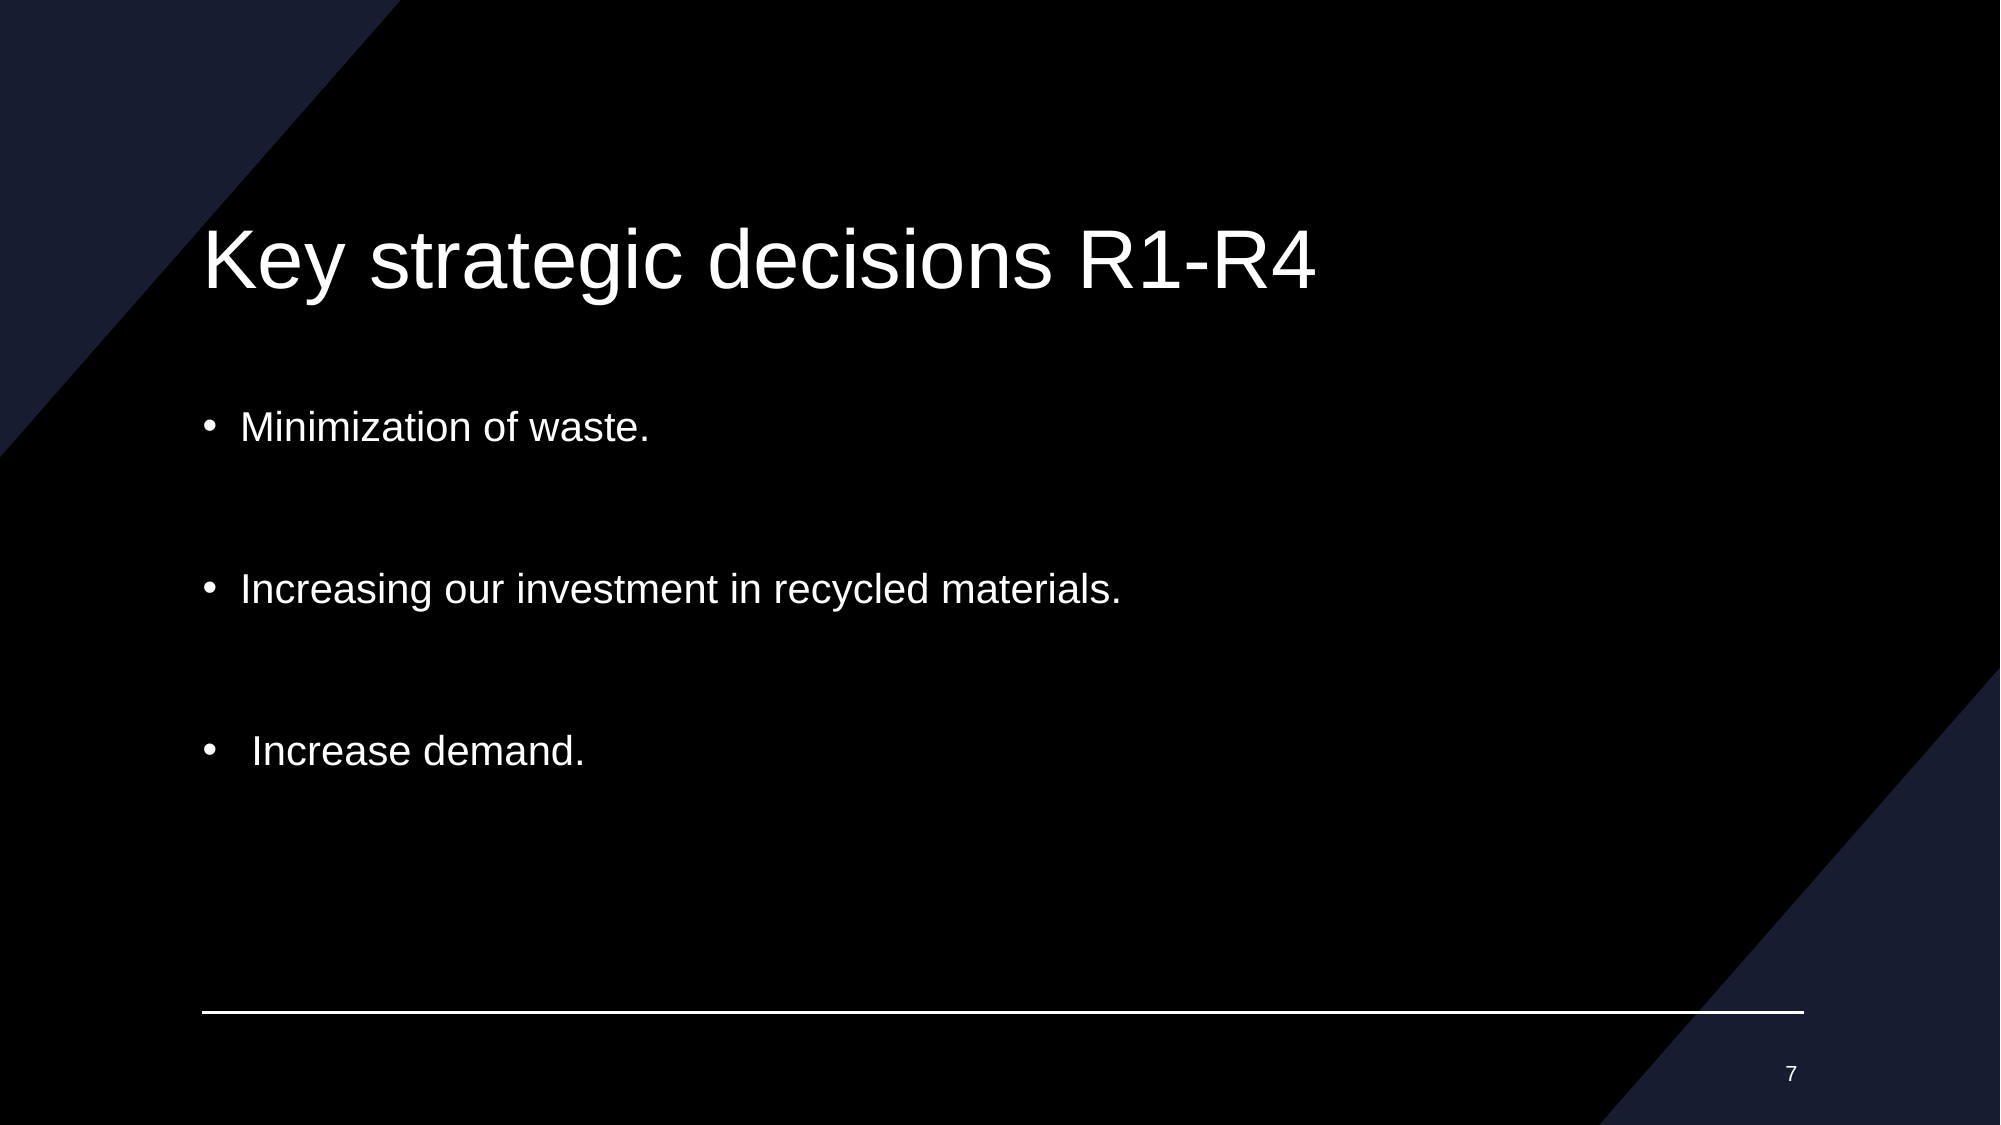

# Key strategic decisions R1-R4
Minimization of waste.

Increasing our investment in recycled materials.

 Increase demand.
7